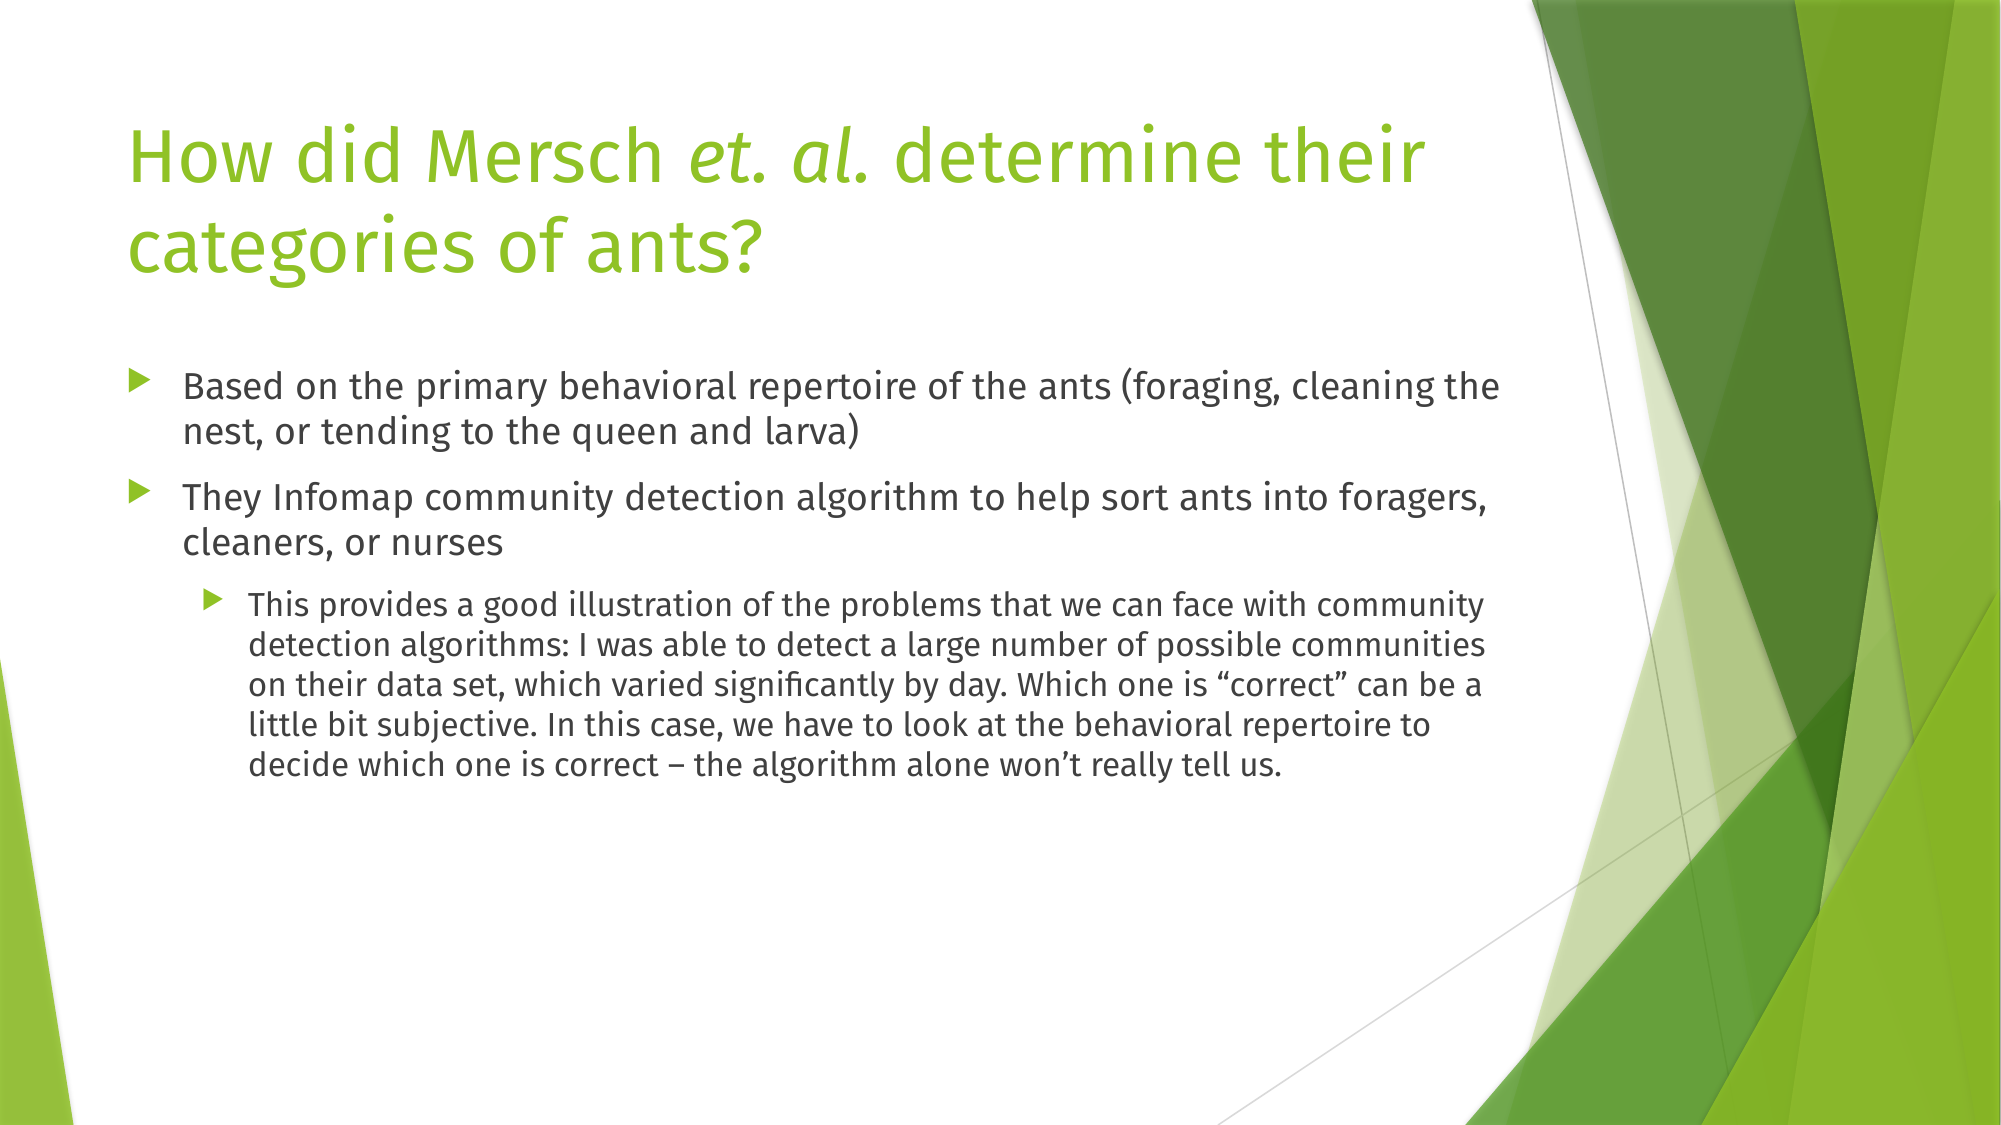

# How did Mersch et. al. determine their categories of ants?
Based on the primary behavioral repertoire of the ants (foraging, cleaning the nest, or tending to the queen and larva)
They Infomap community detection algorithm to help sort ants into foragers, cleaners, or nurses
This provides a good illustration of the problems that we can face with community detection algorithms: I was able to detect a large number of possible communities on their data set, which varied significantly by day. Which one is “correct” can be a little bit subjective. In this case, we have to look at the behavioral repertoire to decide which one is correct – the algorithm alone won’t really tell us.